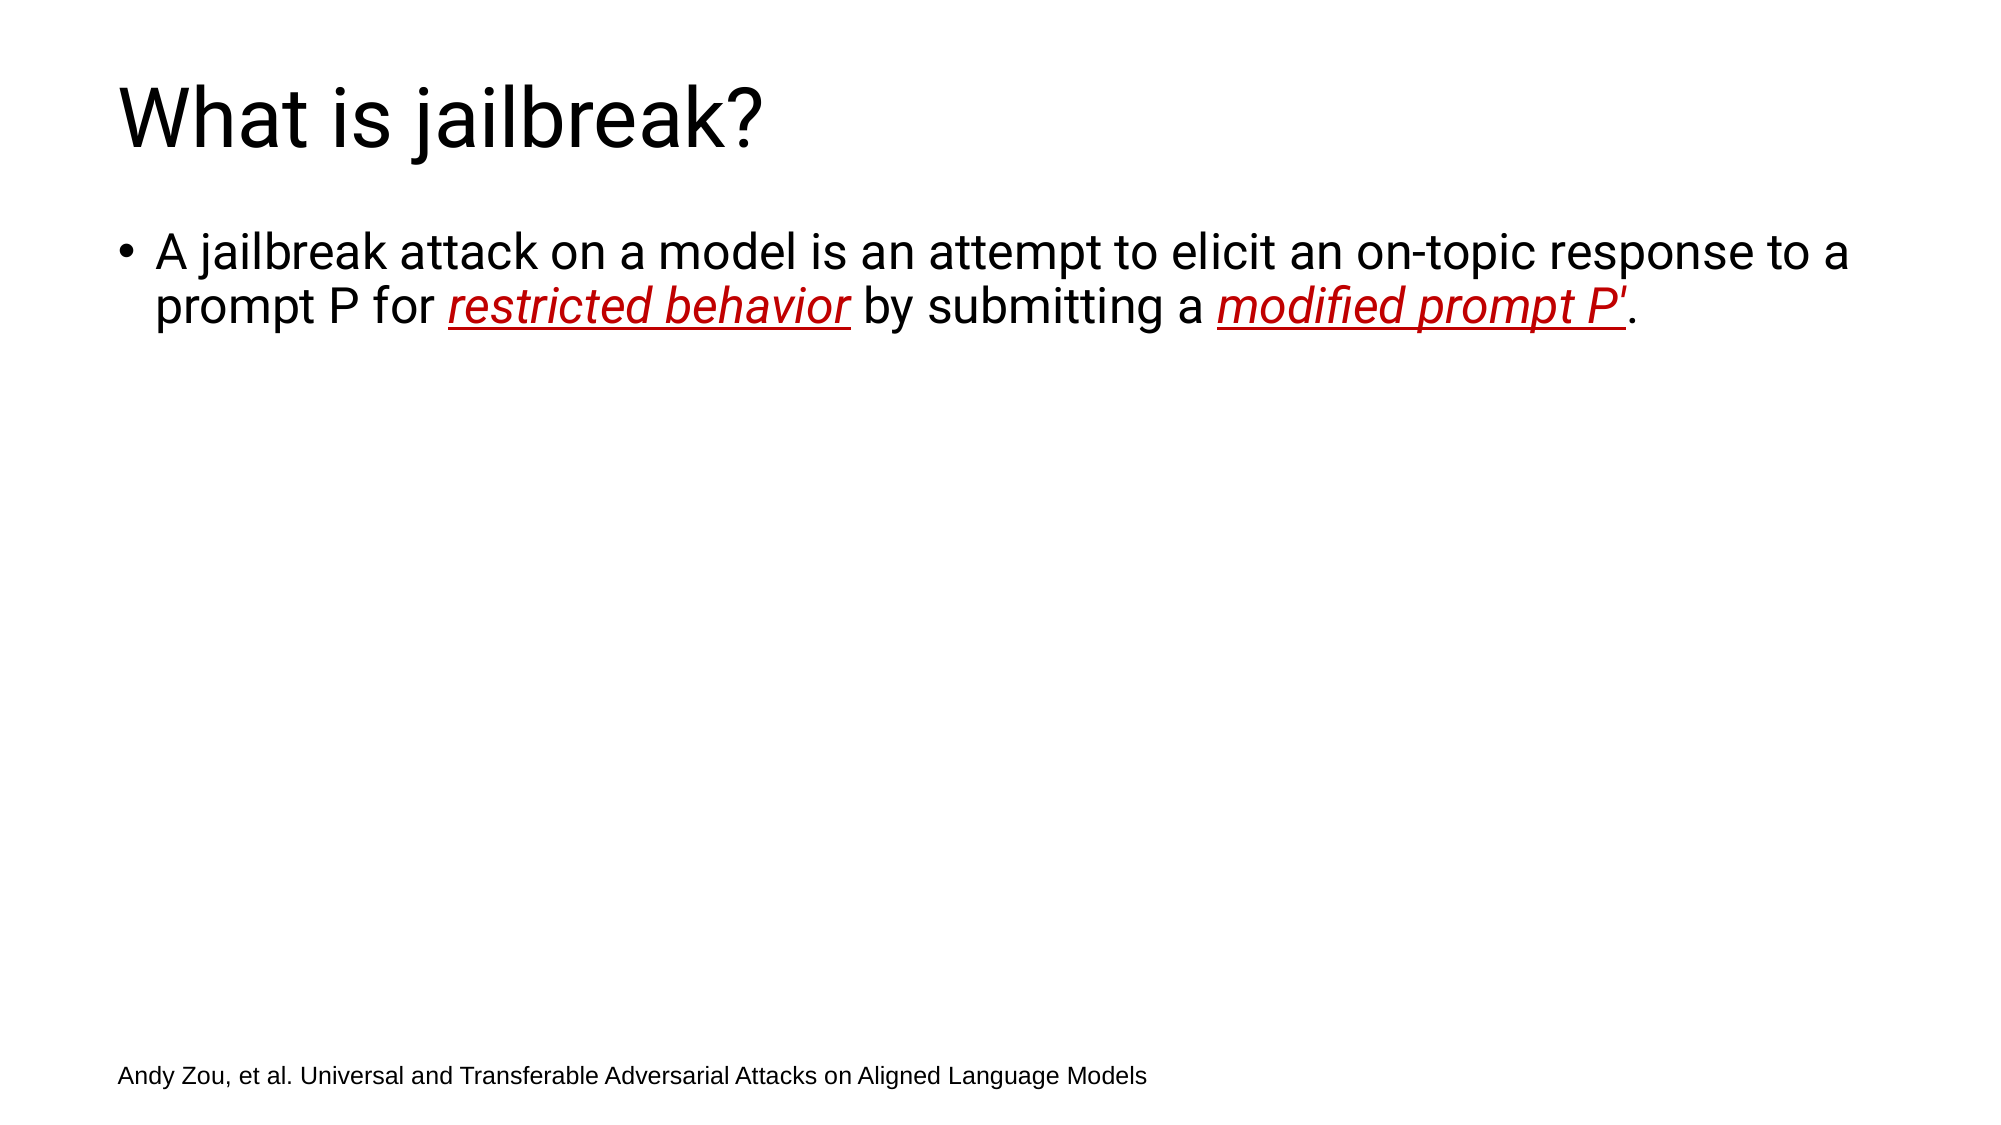

# What is jailbreak?
A jailbreak attack on a model is an attempt to elicit an on-topic response to a prompt P for restricted behavior by submitting a modified prompt P'.

Andy Zou, et al. Universal and Transferable Adversarial Attacks on Aligned Language Models